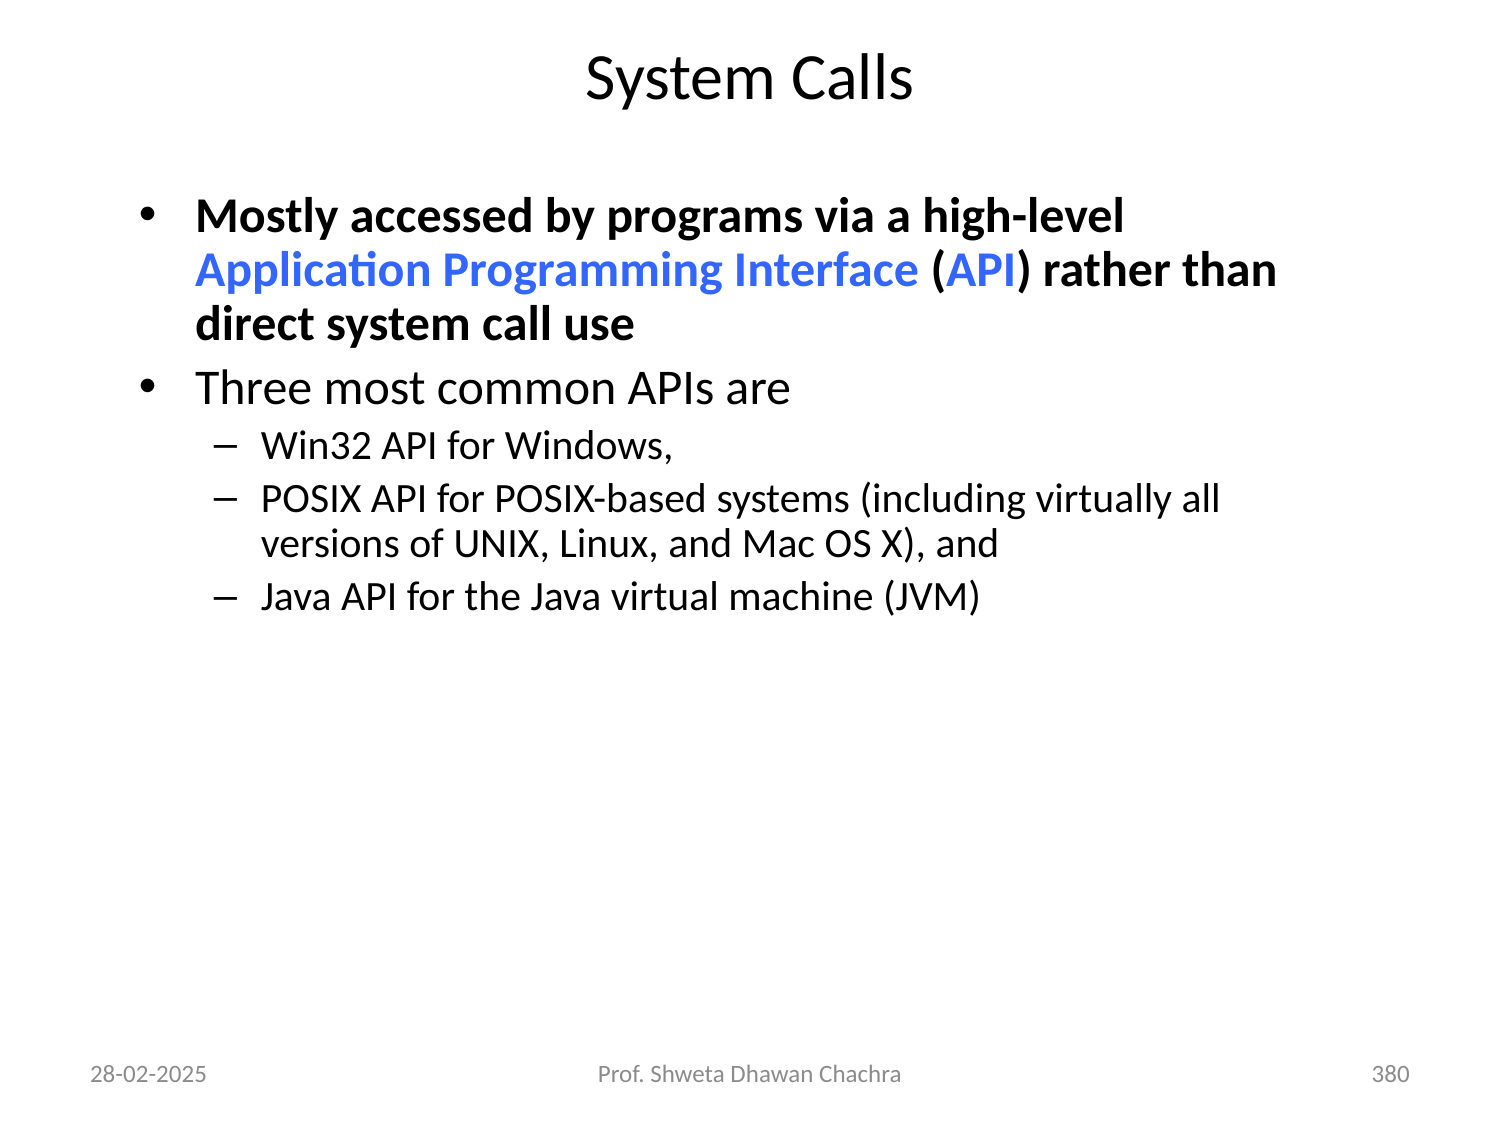

# System Calls
Mostly accessed by programs via a high-level Application Programming Interface (API) rather than direct system call use
Three most common APIs are
Win32 API for Windows,
POSIX API for POSIX-based systems (including virtually all versions of UNIX, Linux, and Mac OS X), and
Java API for the Java virtual machine (JVM)
28-02-2025
Prof. Shweta Dhawan Chachra
380